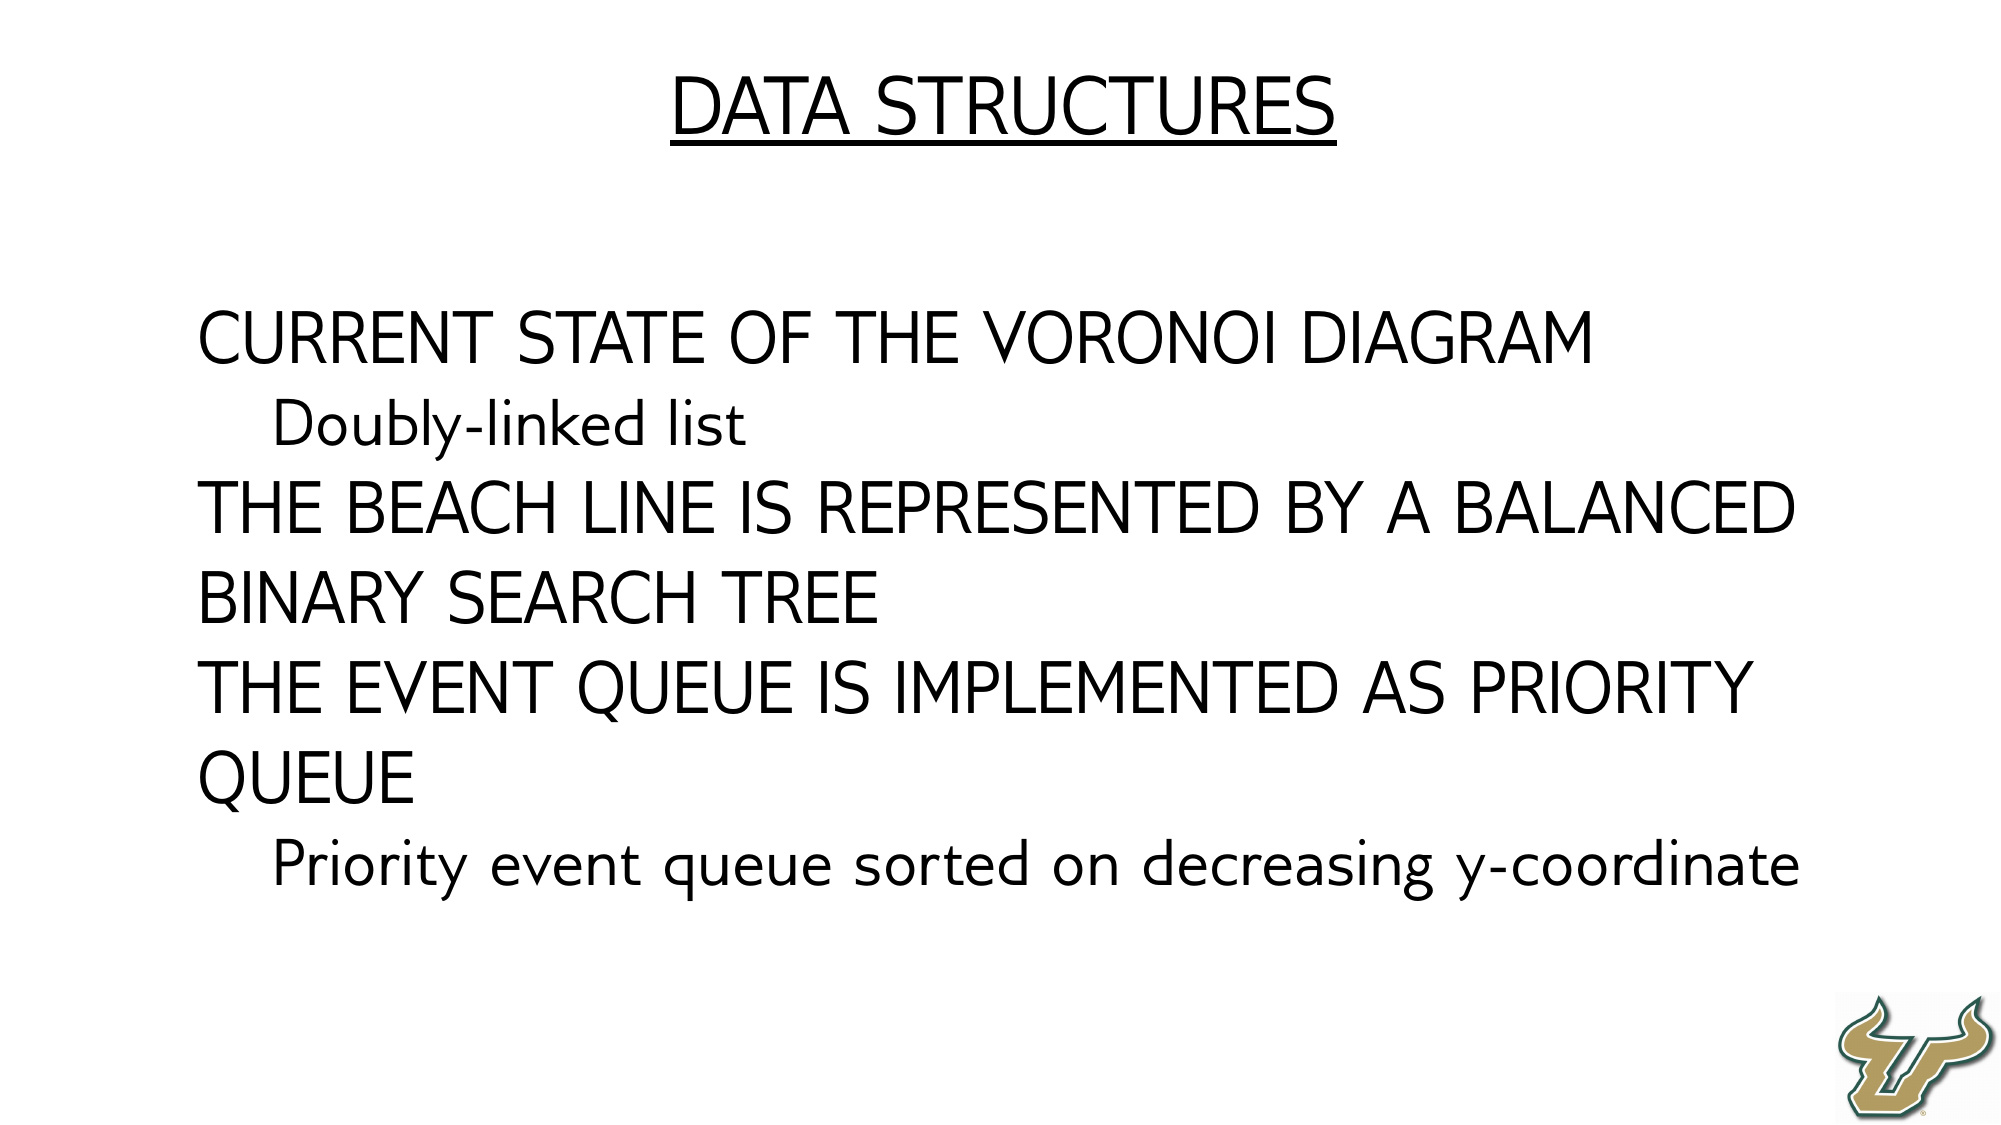

Data Structures
Current state of the Voronoi diagram
Doubly-linked list
The beach line is represented by a balanced binary search tree
The event queue is implemented as priority queue
Priority event queue sorted on decreasing y-coordinate